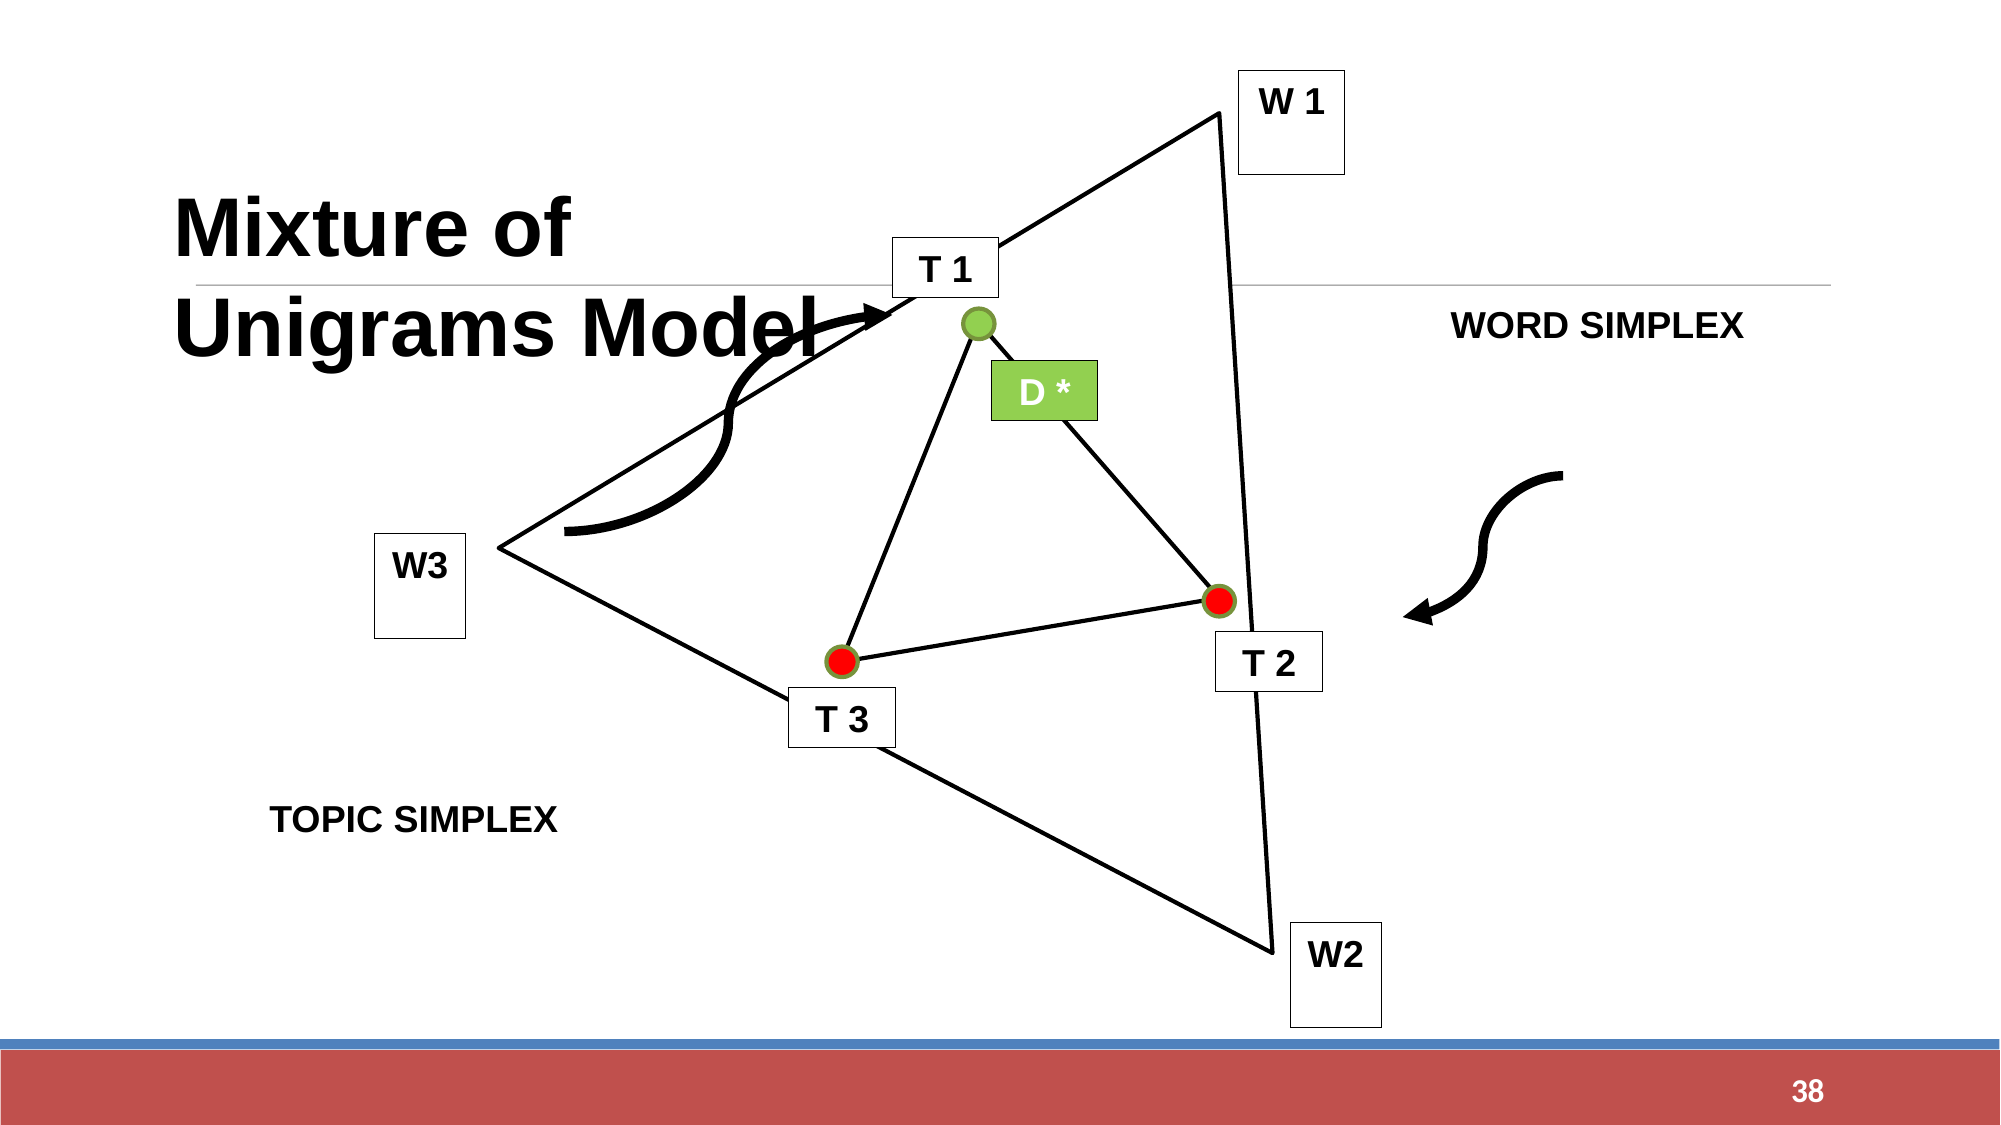

W 1

Mixture of Unigrams Model
T 1
WORD SIMPLEX

D *

W3

T 2

T 3
 TOPIC SIMPLEX
W2
38